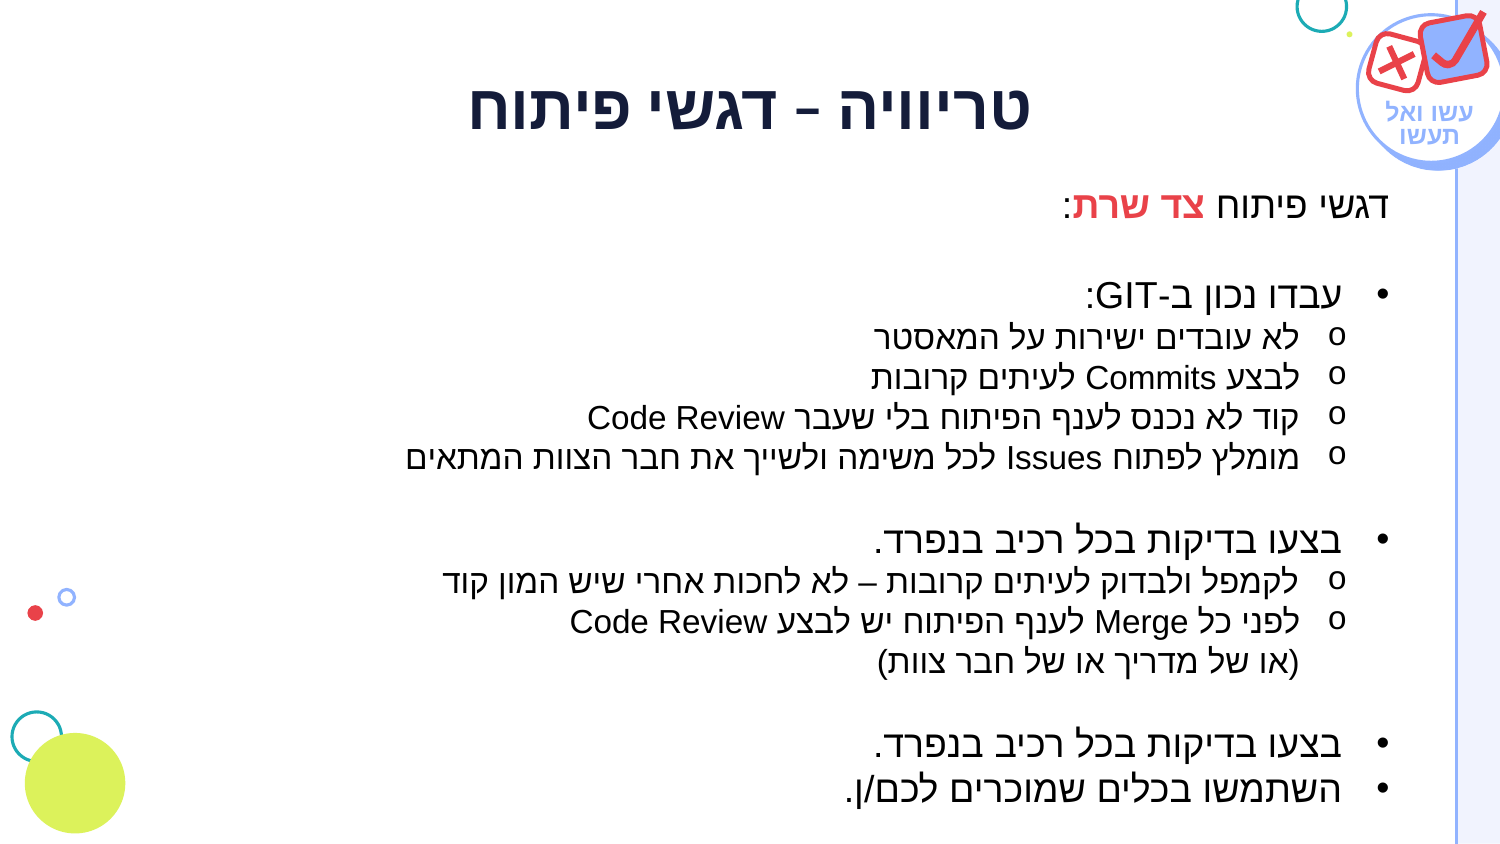

# טריוויה – דגשי פיתוח
עשו ואל תעשו
דגשי פיתוח צד שרת:
עבדו נכון ב-GIT:
לא עובדים ישירות על המאסטר
לבצע Commits לעיתים קרובות
קוד לא נכנס לענף הפיתוח בלי שעבר Code Review
מומלץ לפתוח Issues לכל משימה ולשייך את חבר הצוות המתאים
בצעו בדיקות בכל רכיב בנפרד.
לקמפל ולבדוק לעיתים קרובות – לא לחכות אחרי שיש המון קוד
לפני כל Merge לענף הפיתוח יש לבצע Code Review
(או של מדריך או של חבר צוות)
בצעו בדיקות בכל רכיב בנפרד.
השתמשו בכלים שמוכרים לכם/ן.